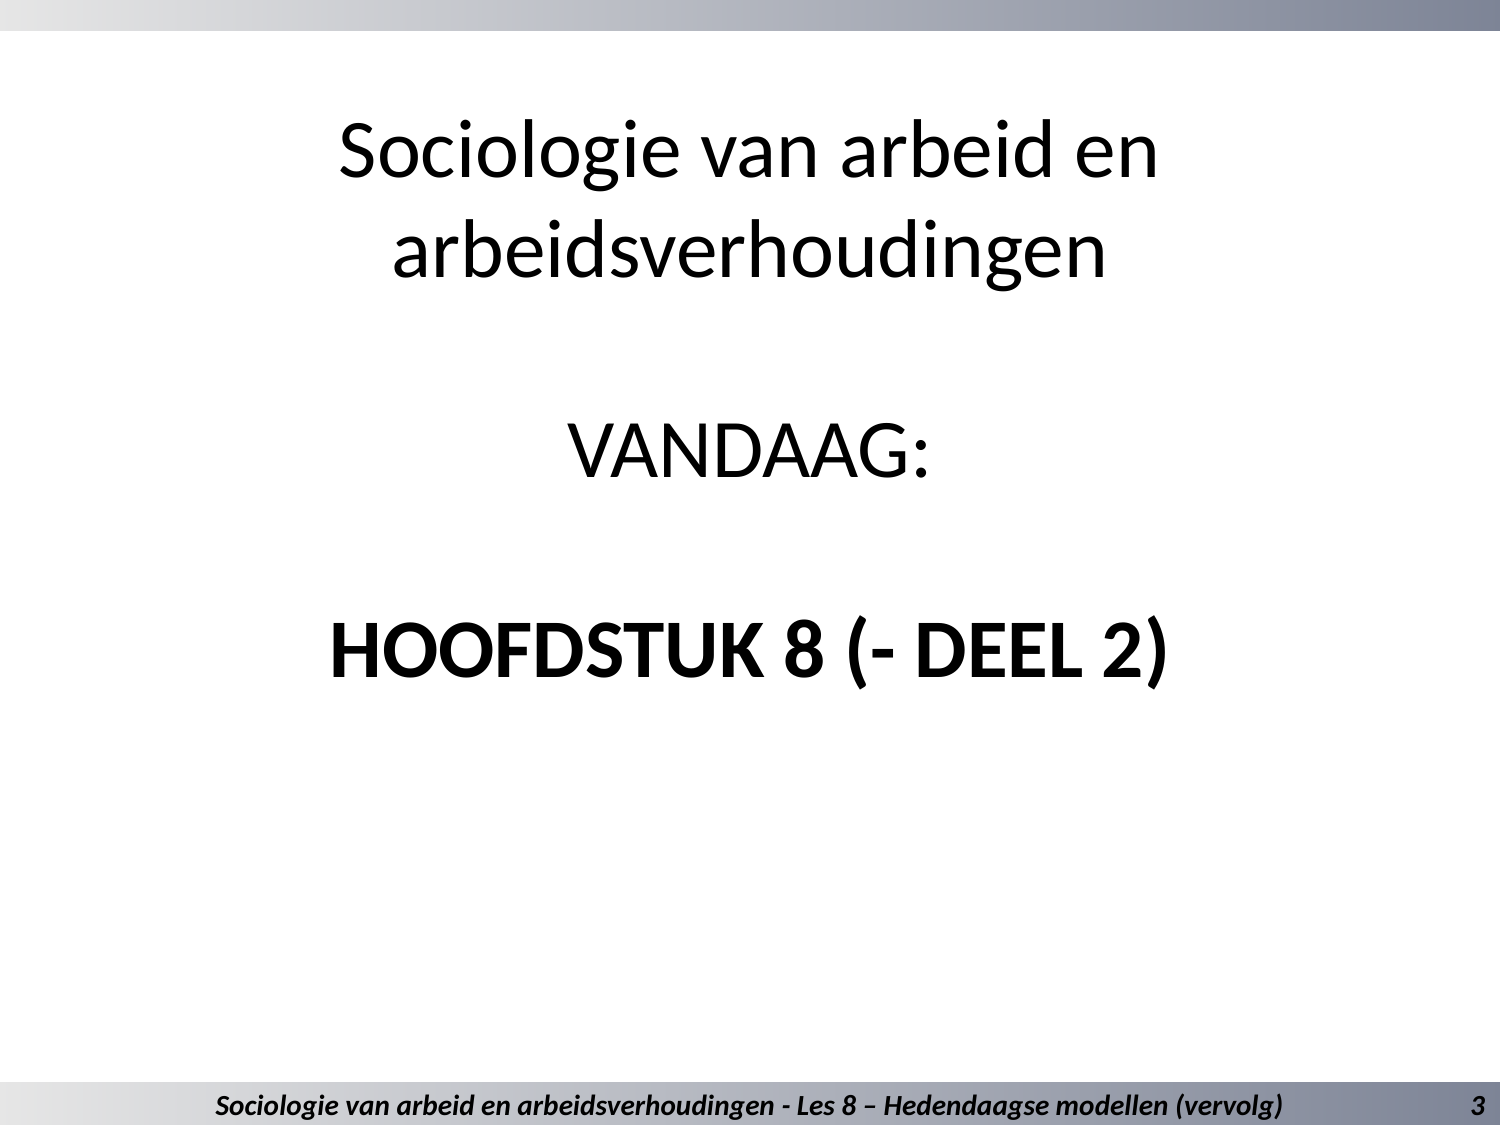

# Sociologie van arbeid en arbeidsverhoudingen VANDAAG: HOOFDSTUK 8 (- DEEL 2)
Sociologie van arbeid en arbeidsverhoudingen - Les 8 – Hedendaagse modellen (vervolg)
3
3